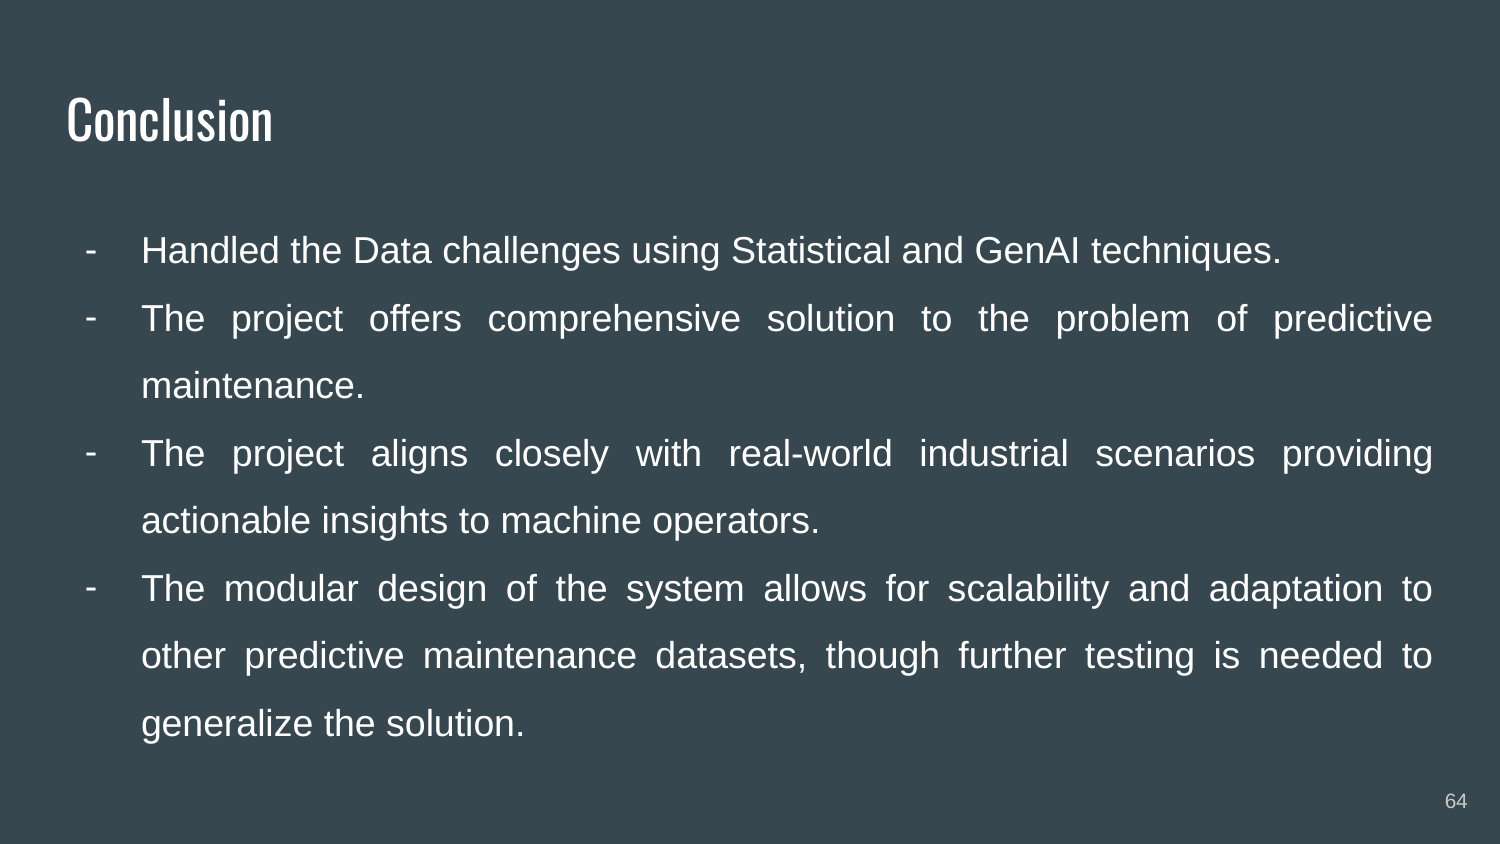

# Conclusion
Handled the Data challenges using Statistical and GenAI techniques.
The project offers comprehensive solution to the problem of predictive maintenance.
The project aligns closely with real-world industrial scenarios providing actionable insights to machine operators.
The modular design of the system allows for scalability and adaptation to other predictive maintenance datasets, though further testing is needed to generalize the solution.
64